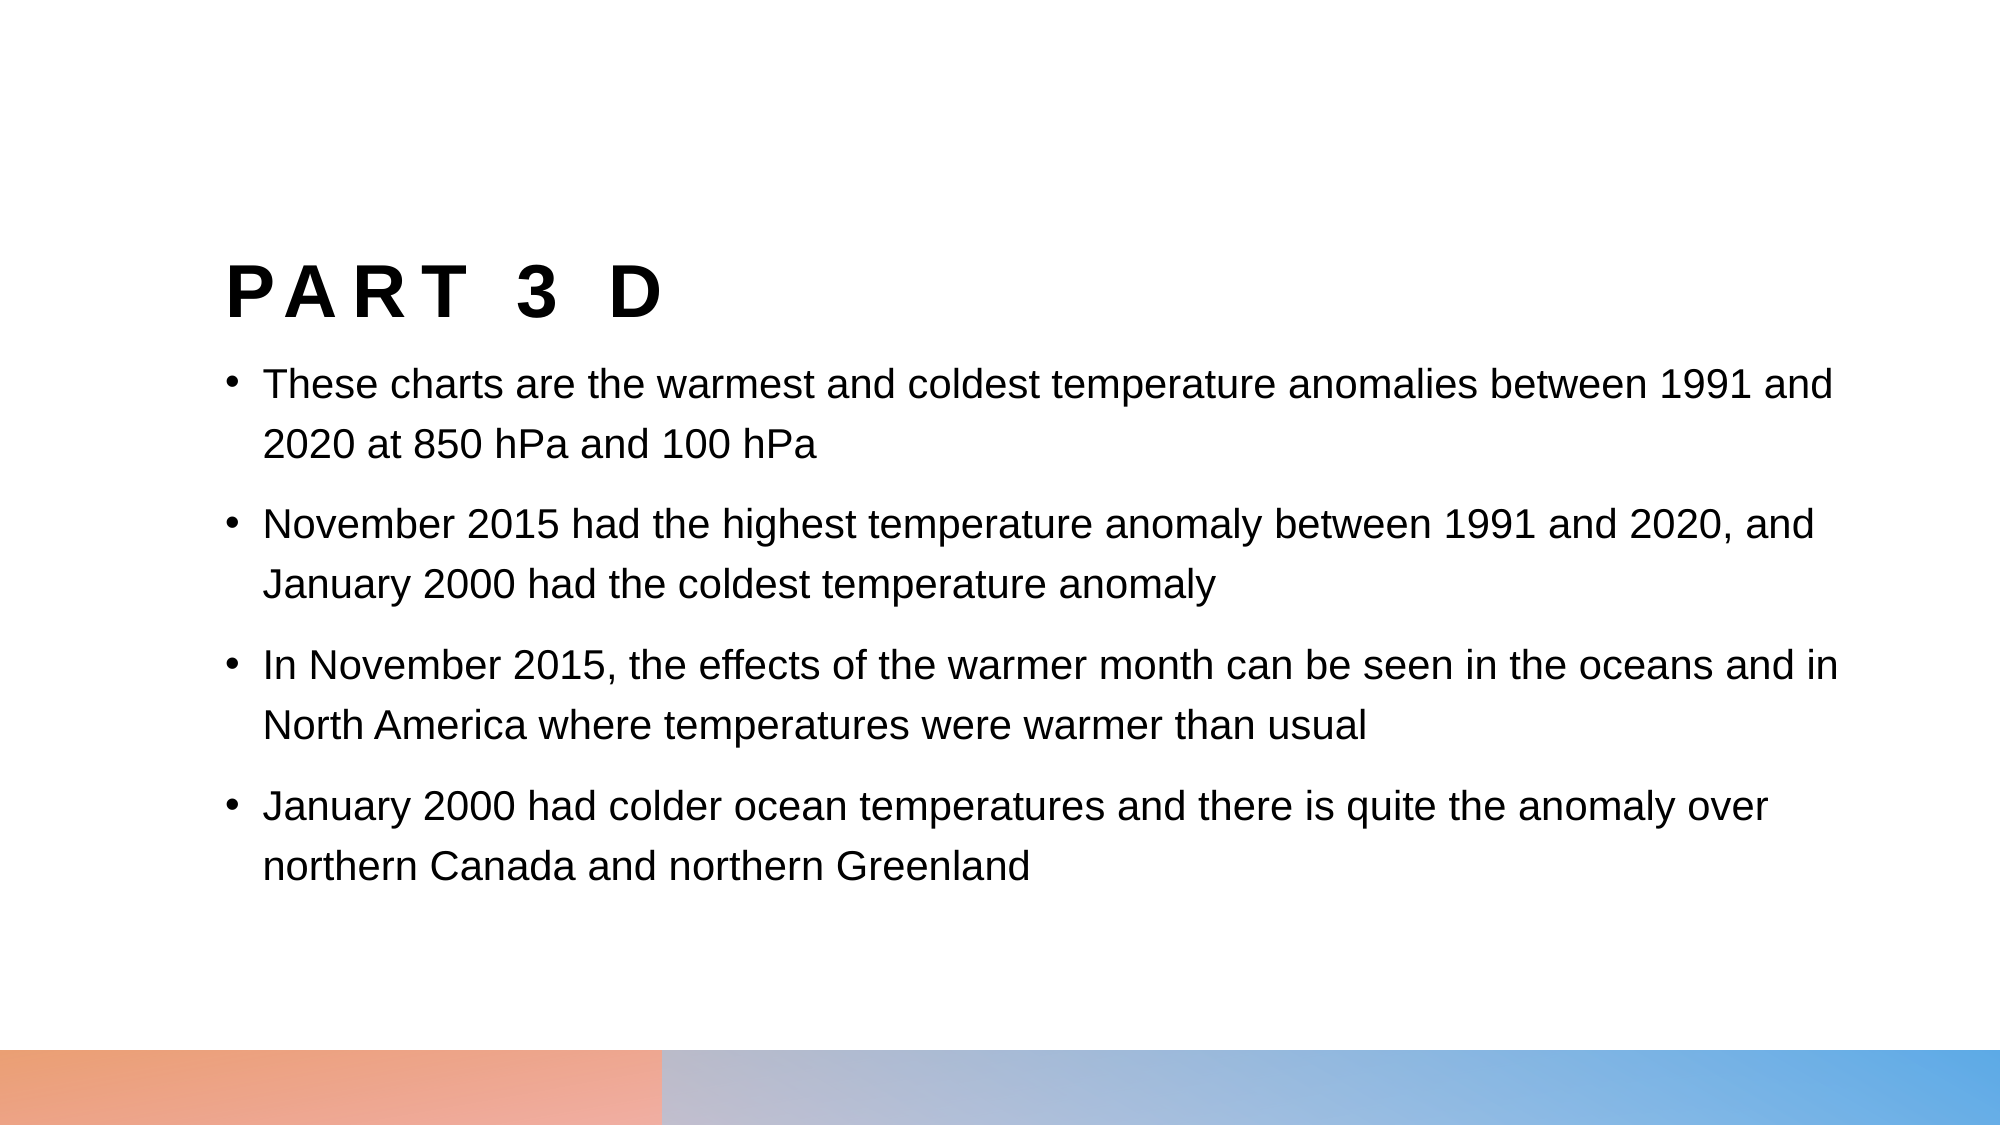

# Part 3 d
These charts are the warmest and coldest temperature anomalies between 1991 and 2020 at 850 hPa and 100 hPa
November 2015 had the highest temperature anomaly between 1991 and 2020, and January 2000 had the coldest temperature anomaly
In November 2015, the effects of the warmer month can be seen in the oceans and in North America where temperatures were warmer than usual
January 2000 had colder ocean temperatures and there is quite the anomaly over northern Canada and northern Greenland